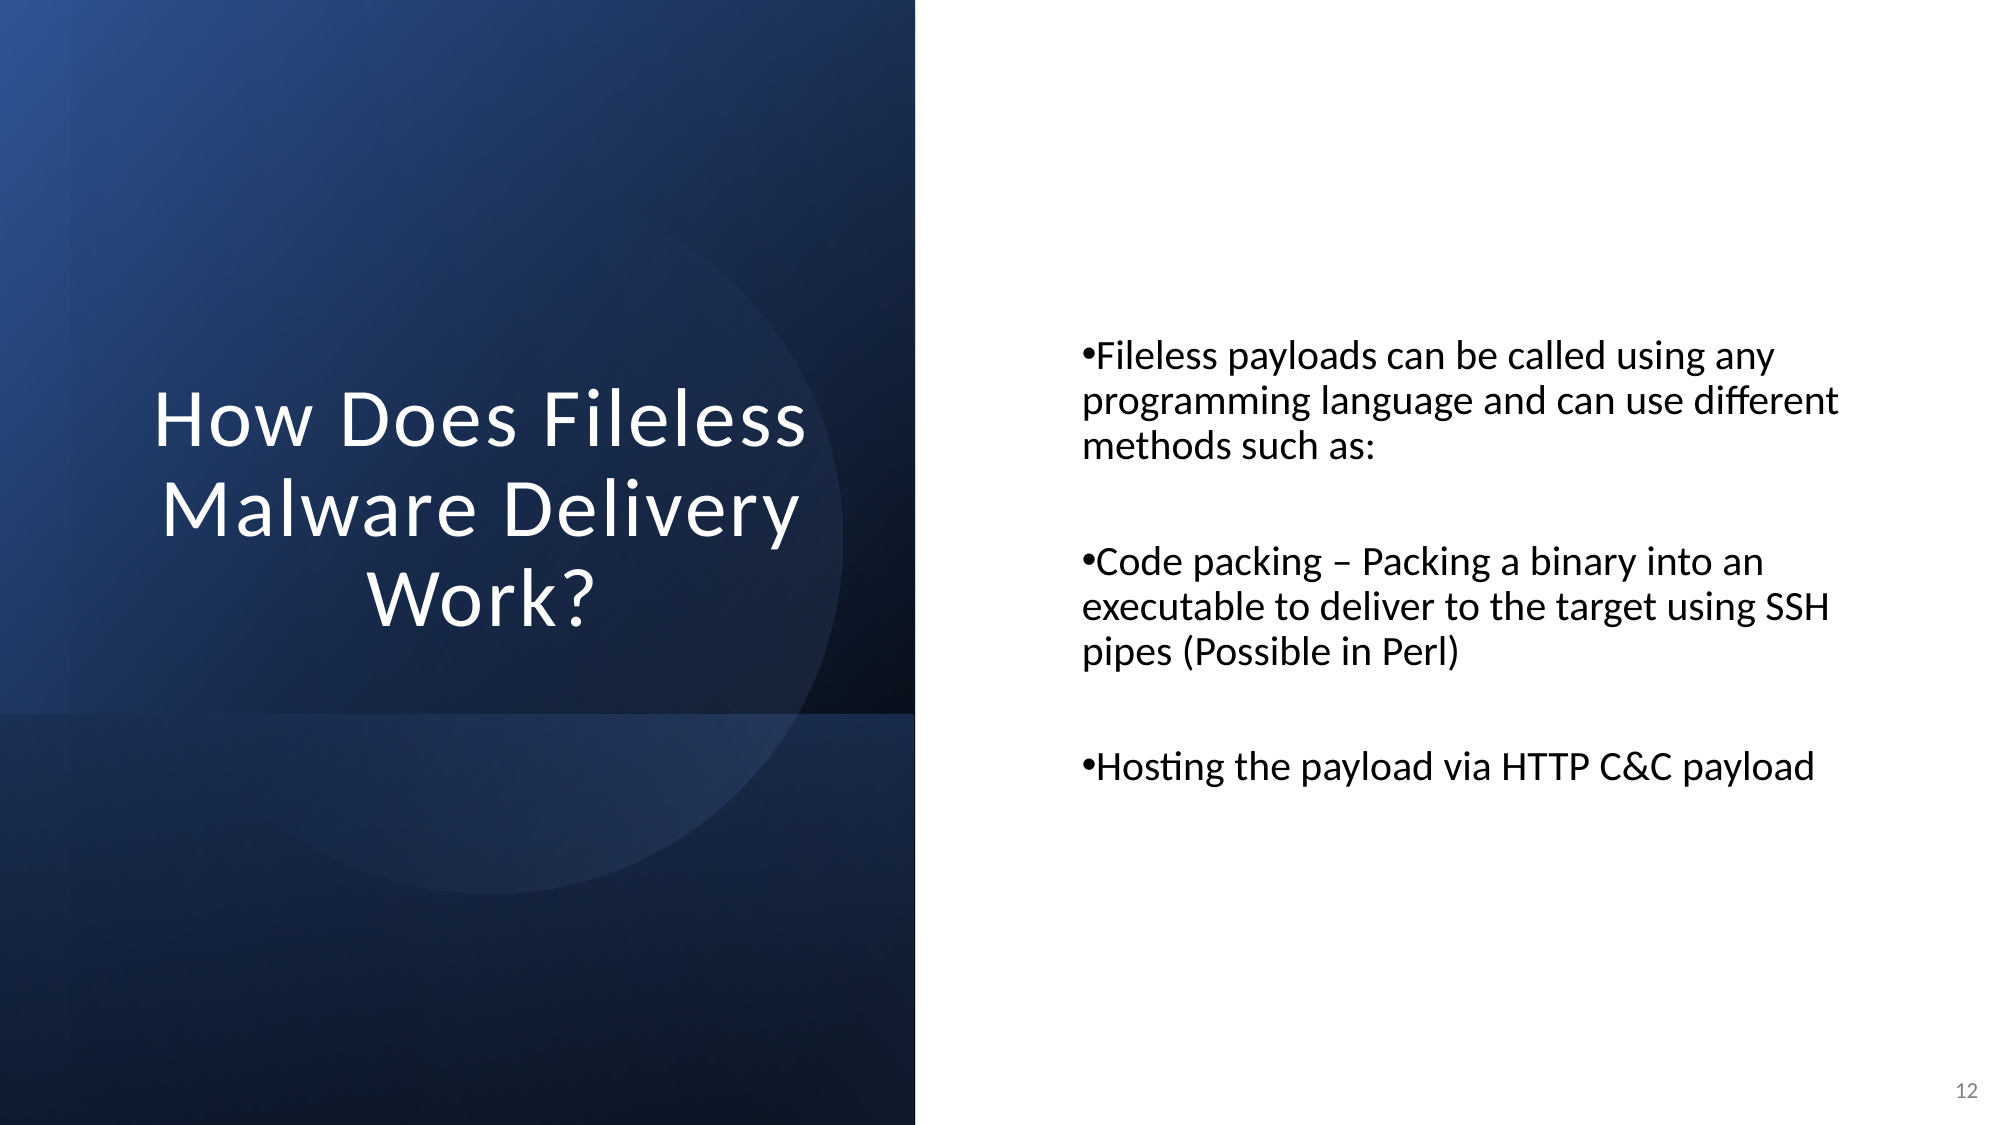

# How Does Fileless Malware Delivery Work?

Fileless payloads can be called using any programming language and can use different methods such as:

Code packing – Packing a binary into an executable to deliver to the target using SSH pipes (Possible in Perl)

Hosting the payload via HTTP C&C payload

12